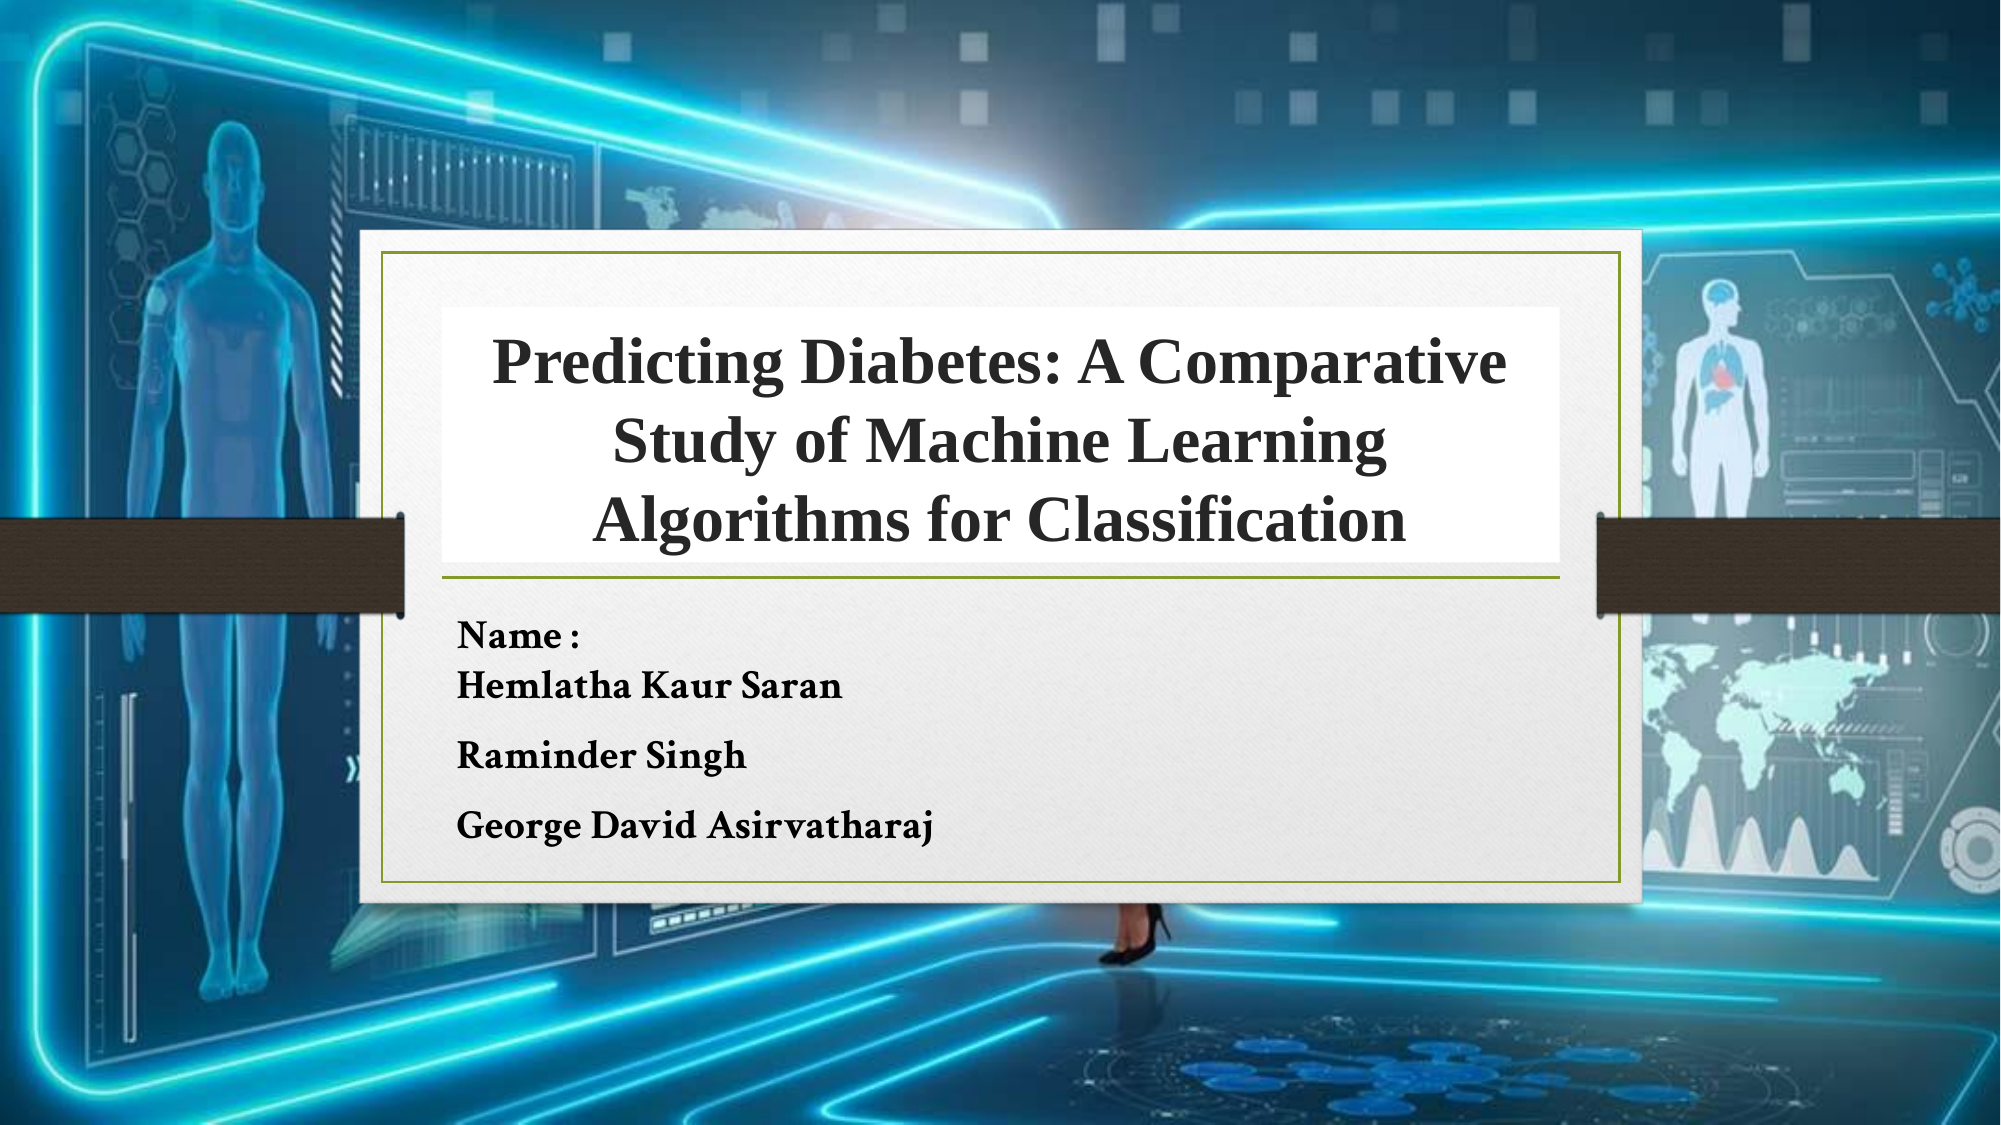

# Predicting Diabetes: A Comparative Study of Machine Learning Algorithms for Classification
Name :
Hemlatha Kaur Saran
Raminder Singh
George David Asirvatharaj